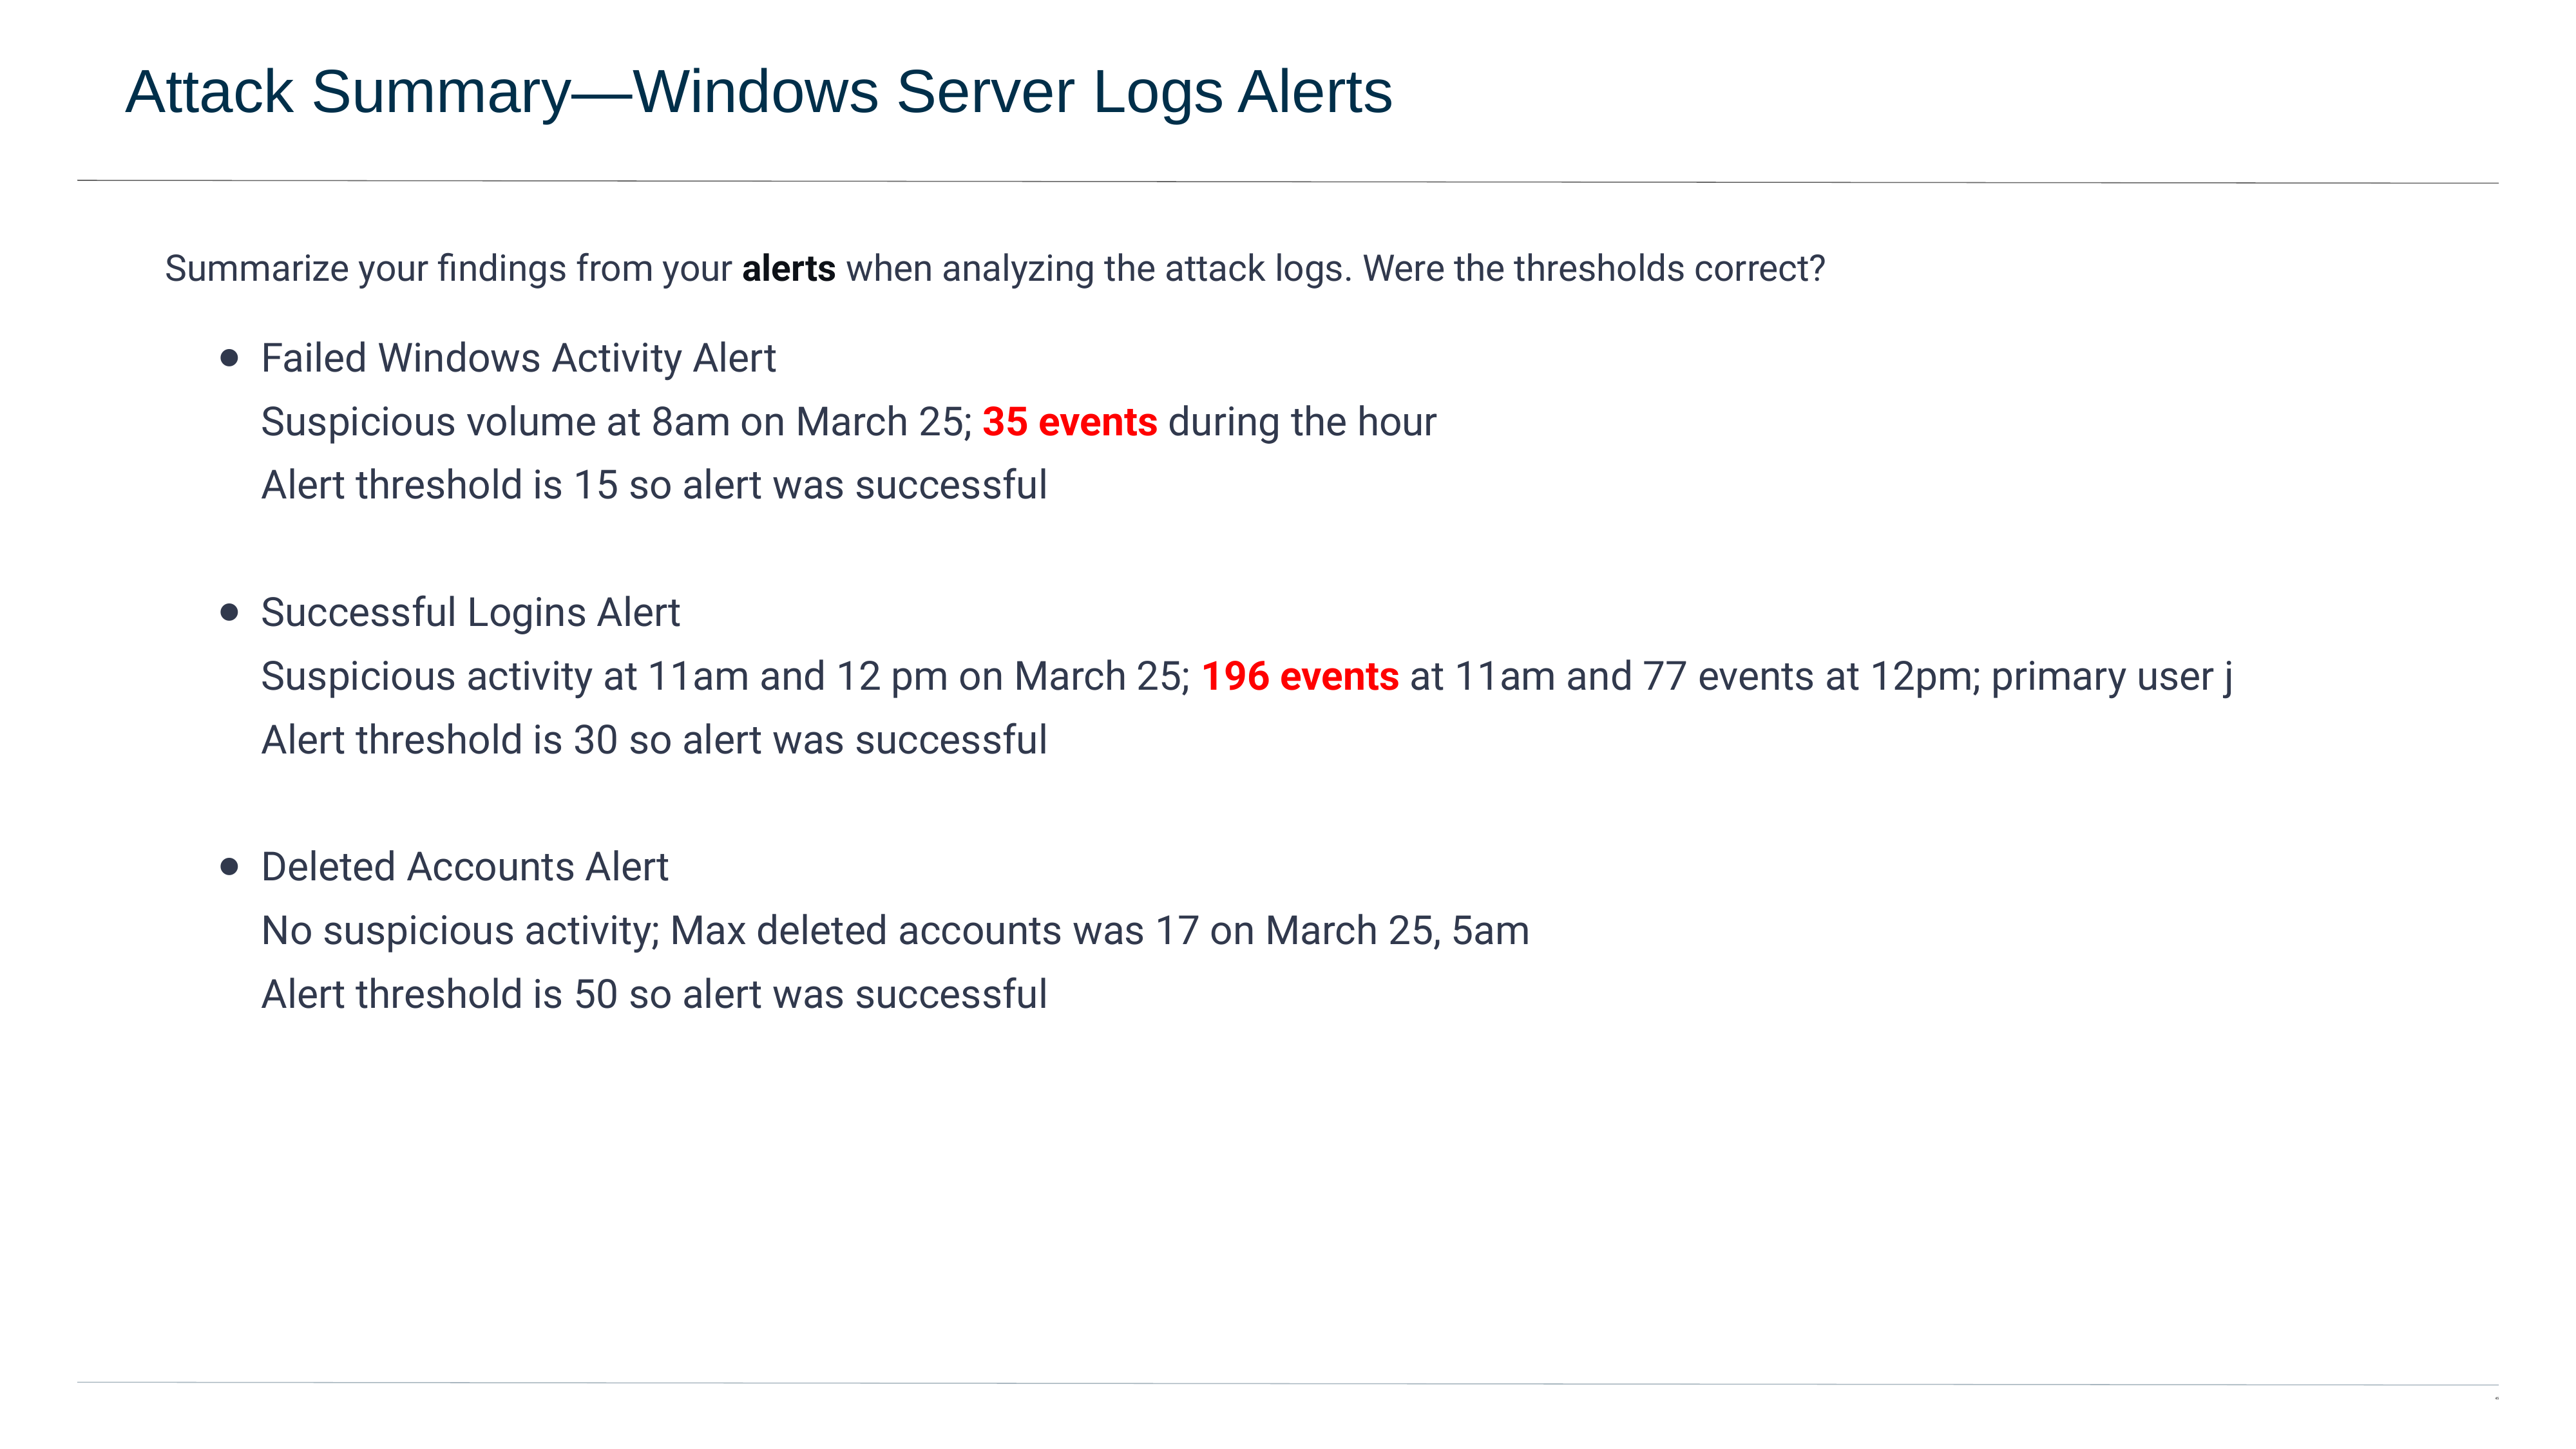

# Attack Summary—Windows Server Logs Alerts
Summarize your findings from your alerts when analyzing the attack logs. Were the thresholds correct?

Failed Windows Activity Alert
Suspicious volume at 8am on March 25; 35 events during the hour
Alert threshold is 15 so alert was successful

Successful Logins Alert
Suspicious activity at 11am and 12 pm on March 25; 196 events at 11am and 77 events at 12pm; primary user j
Alert threshold is 30 so alert was successful

Deleted Accounts Alert
No suspicious activity; Max deleted accounts was 17 on March 25, 5am
Alert threshold is 50 so alert was successful

45